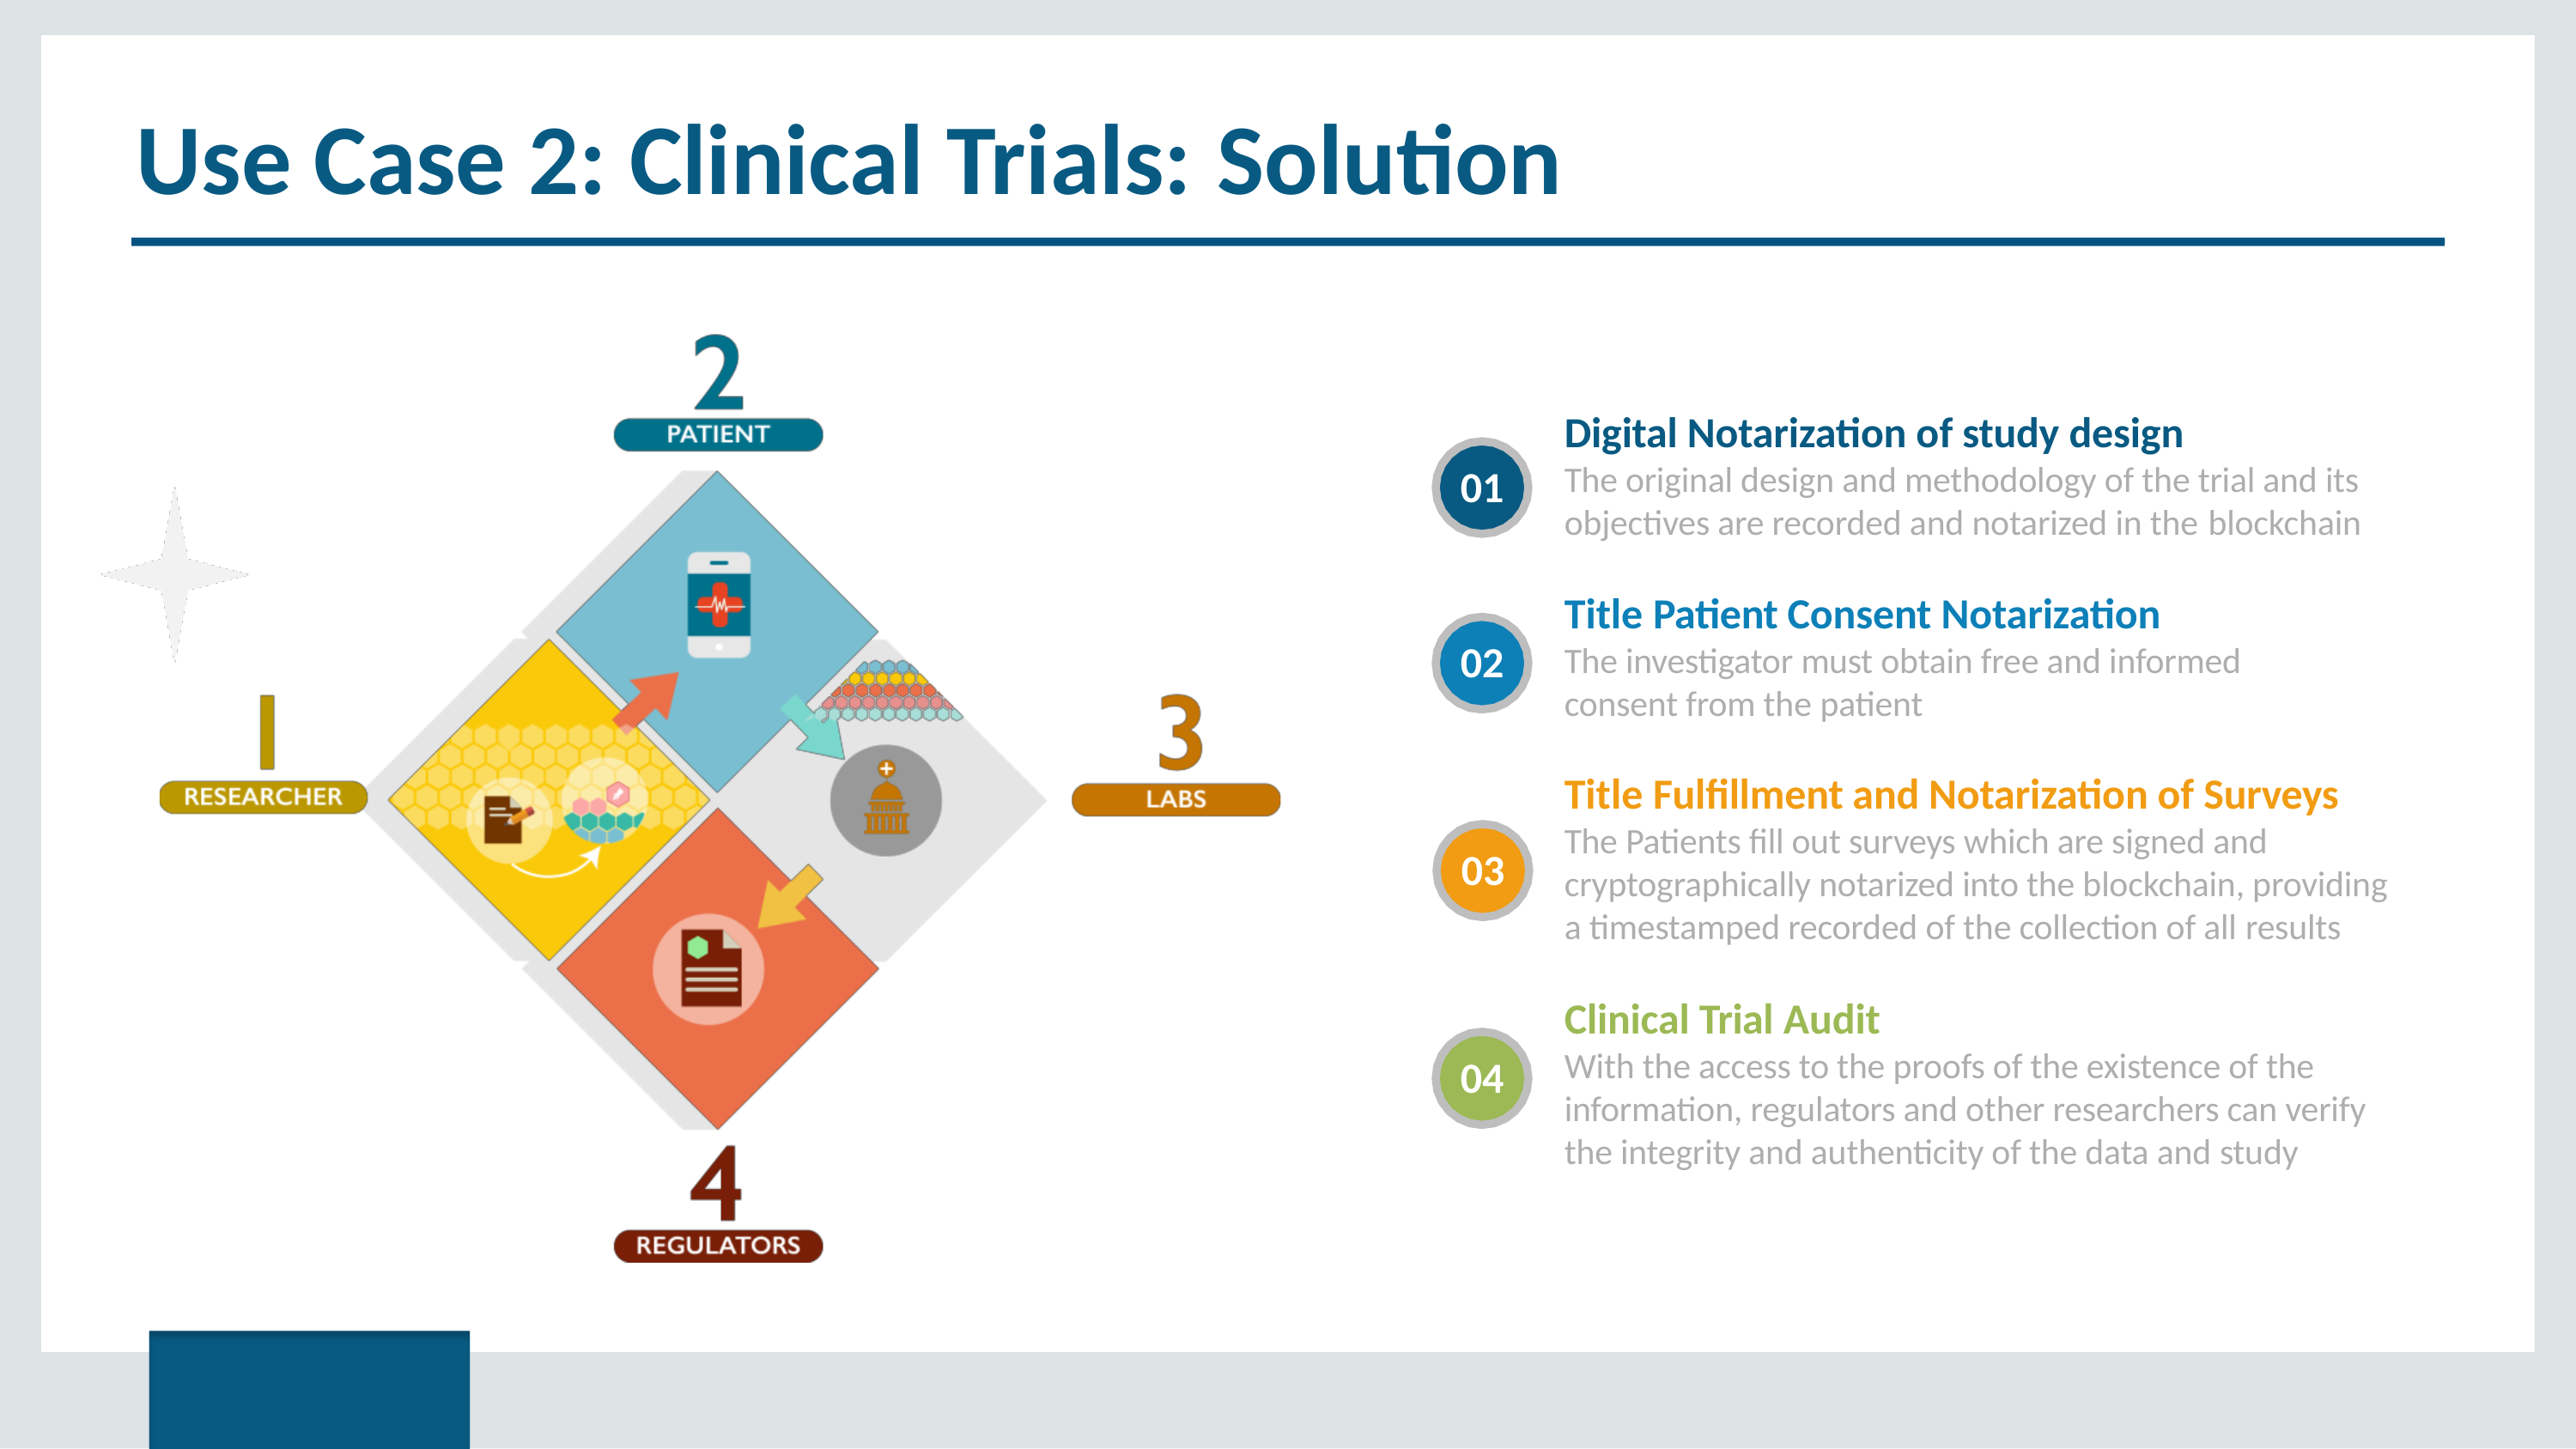

# Use Case 2: Clinical Trials: Solution

Digital Notarization of study design
The original design and methodology of the trial and its  objectives are recorded and notarized in the blockchain

01

Title Patient Consent Notarization
The investigator must obtain free and informed  consent from the patient

02
Title Fulfillment and Notarization of Surveys  The Patients fill out surveys which are signed and  cryptographically notarized into the blockchain, providing  a timestamped recorded of the collection of all results

03
Clinical Trial Audit
With the access to the proofs of the existence of the  information, regulators and other researchers can verify  the integrity and authenticity of the data and study

04